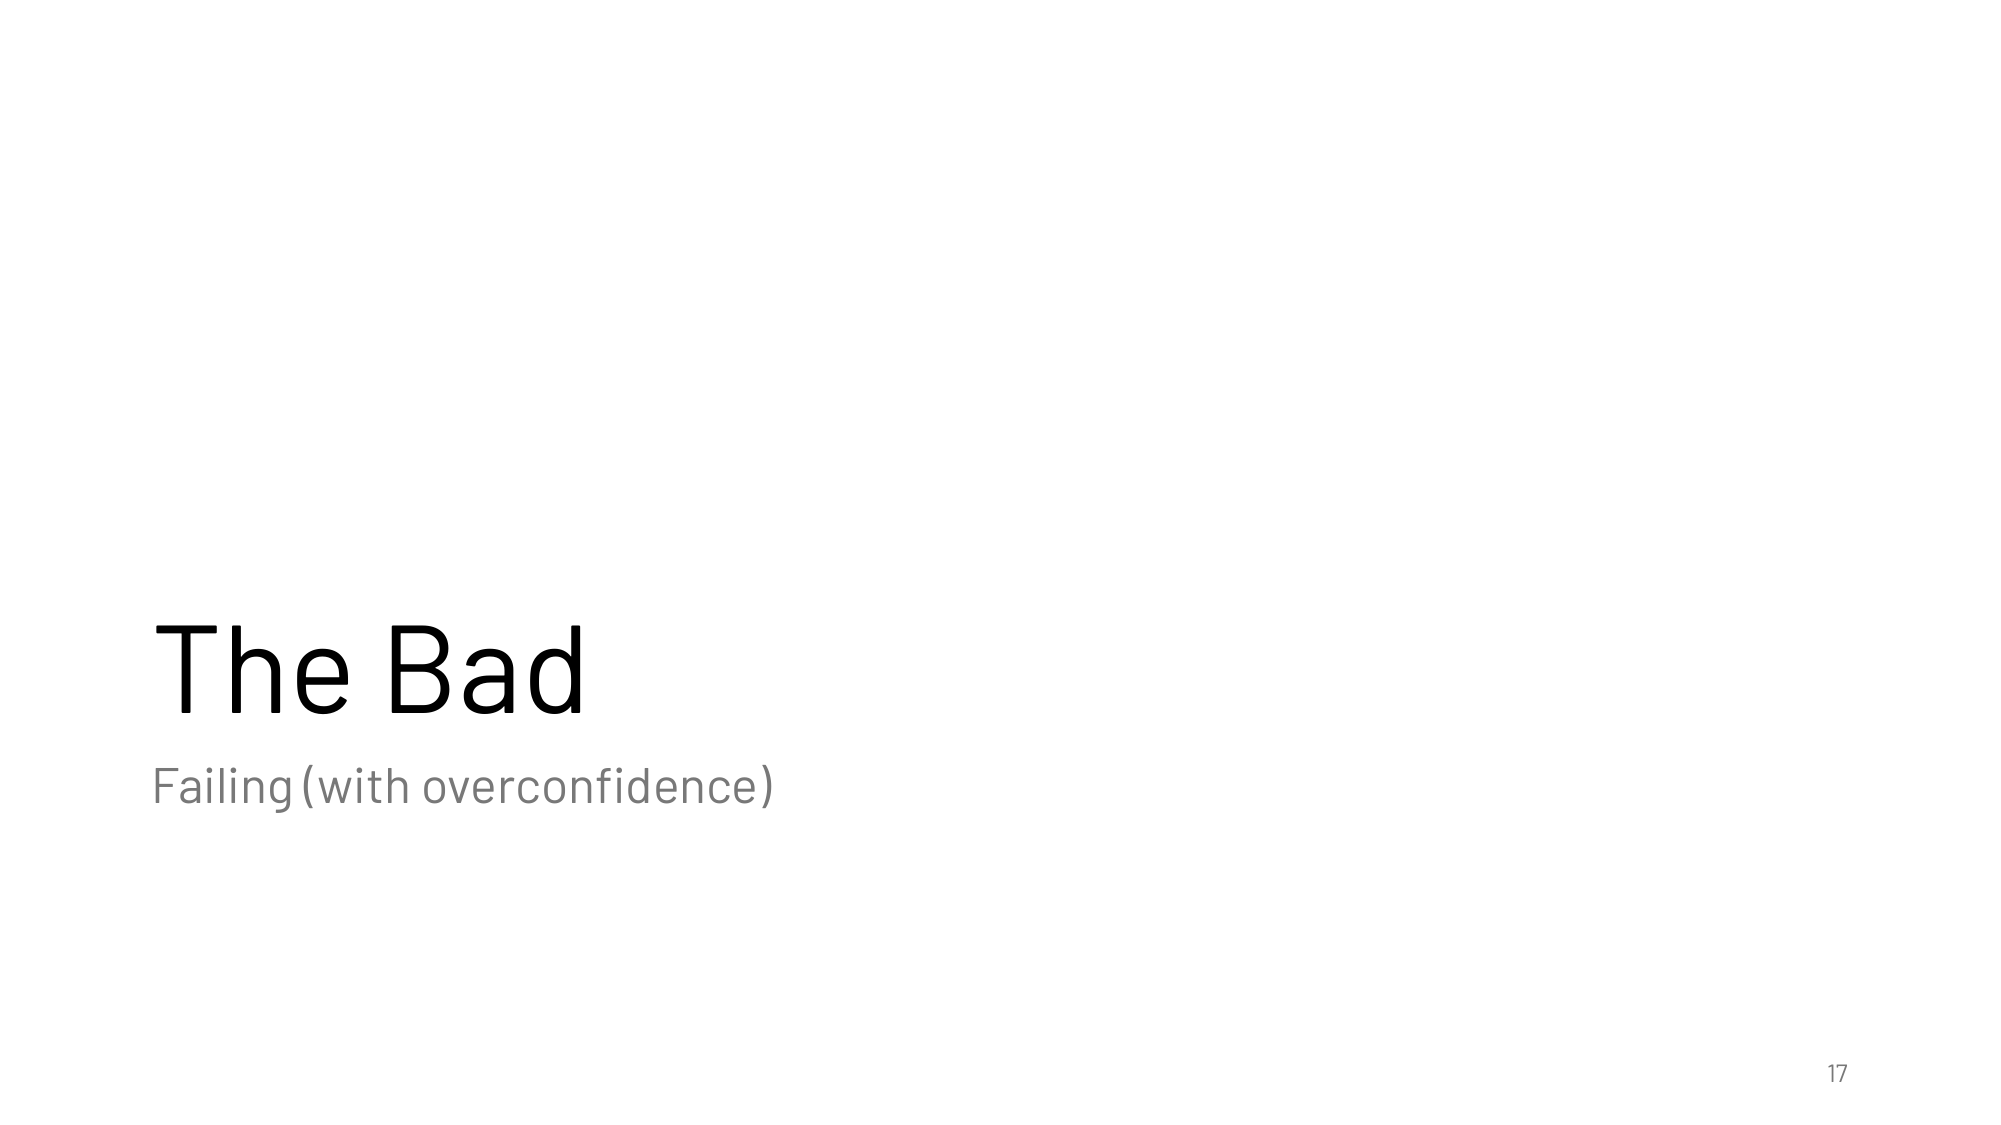

# The Bad
Failing (with overconfidence)
17